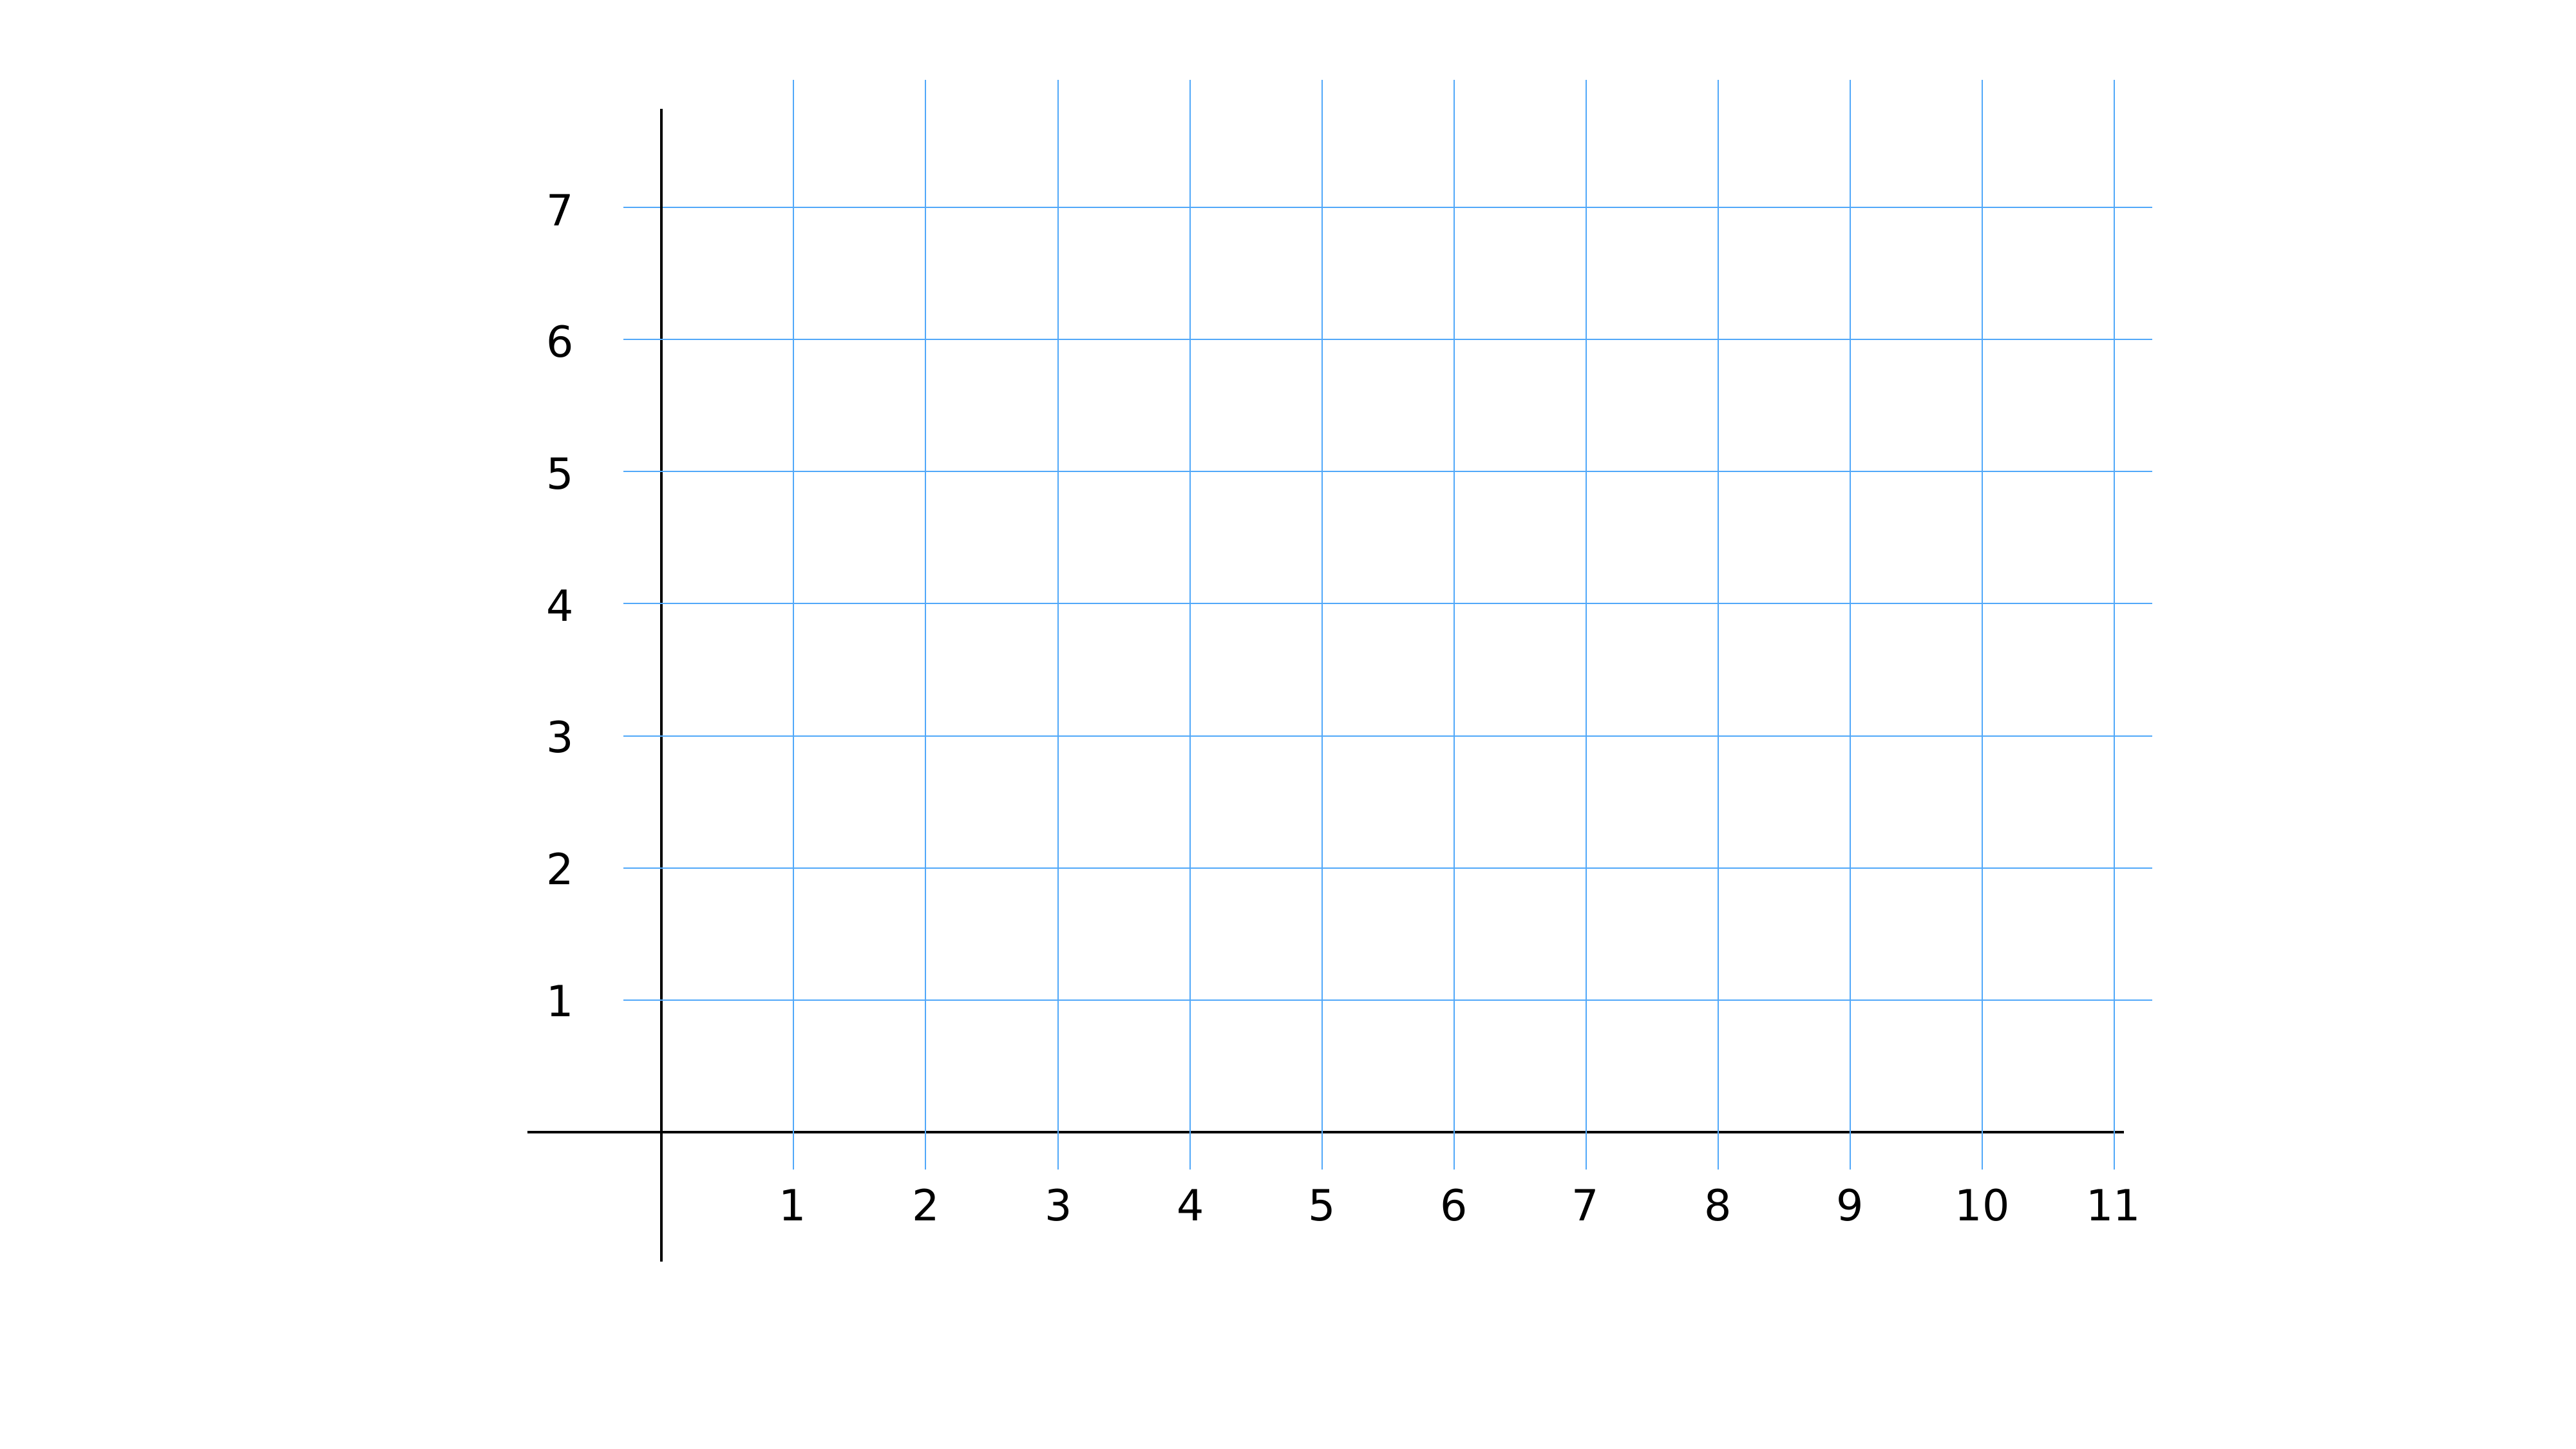

6

5

4

3

2

1

1
2
3
4
5
6
7
8
9
10
11
7